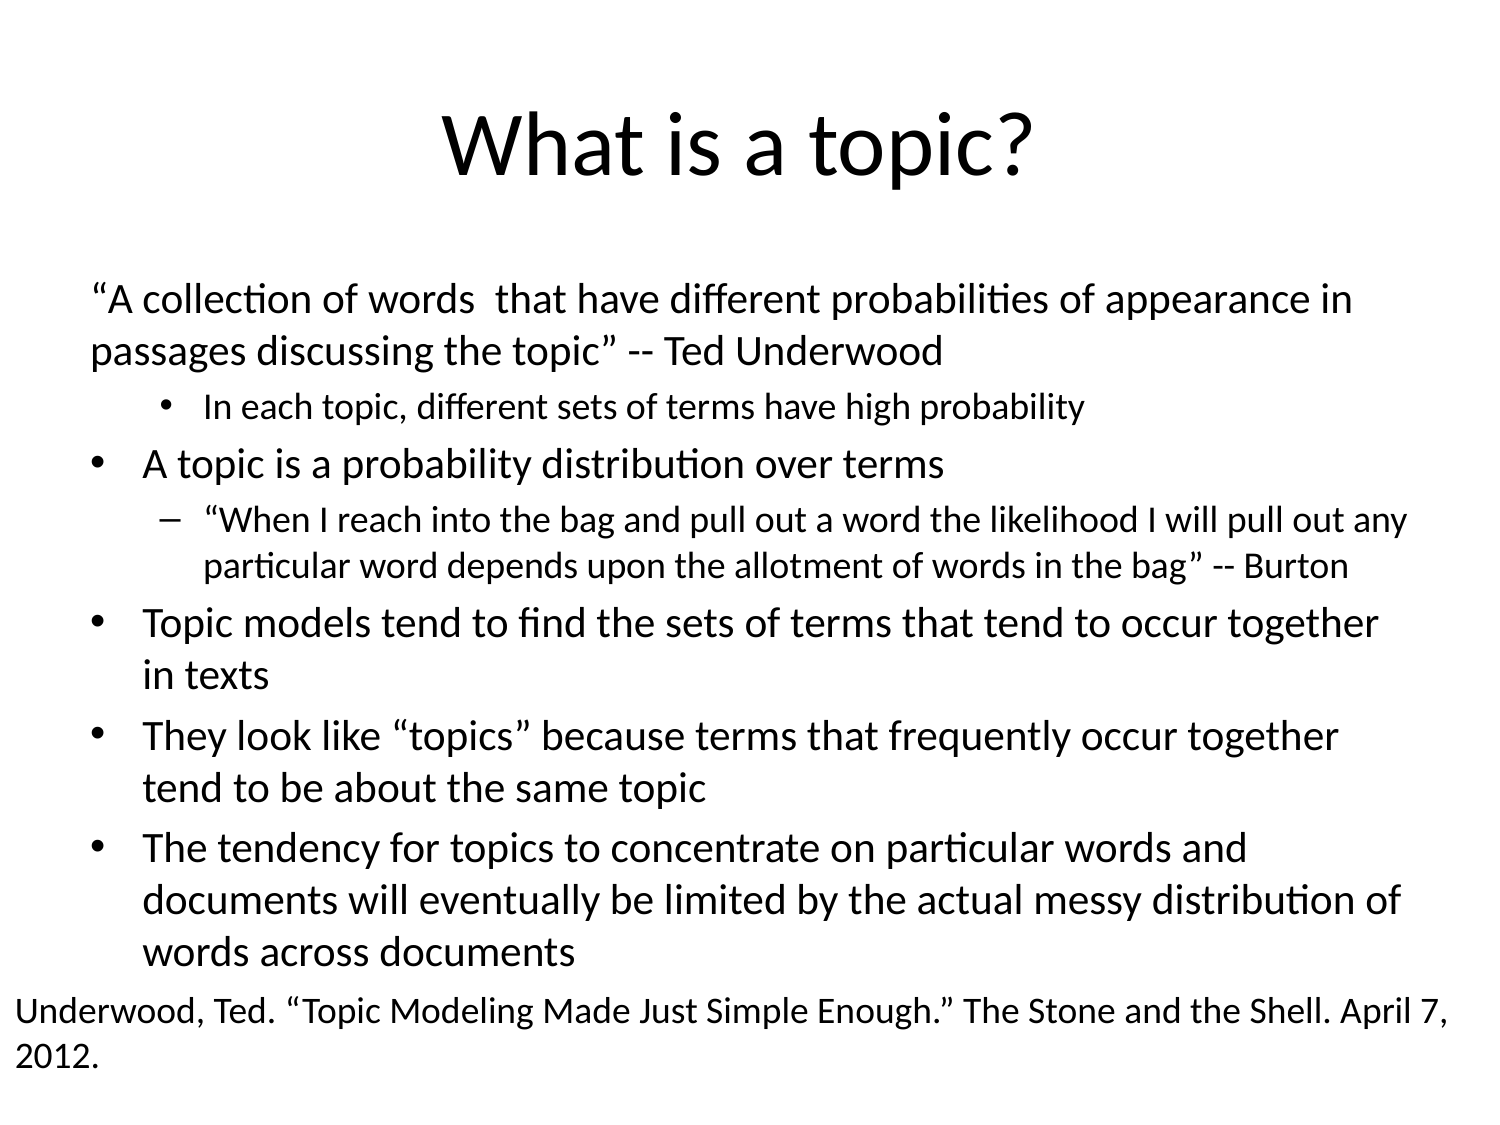

# What is a topic?
“A collection of words  that have different probabilities of appearance in passages discussing the topic” -- Ted Underwood
In each topic, different sets of terms have high probability
A topic is a probability distribution over terms
“When I reach into the bag and pull out a word the likelihood I will pull out any particular word depends upon the allotment of words in the bag” -- Burton
Topic models tend to find the sets of terms that tend to occur together in texts
They look like “topics” because terms that frequently occur together tend to be about the same topic
The tendency for topics to concentrate on particular words and documents will eventually be limited by the actual messy distribution of words across documents
Underwood, Ted. “Topic Modeling Made Just Simple Enough.” The Stone and the Shell. April 7, 2012.